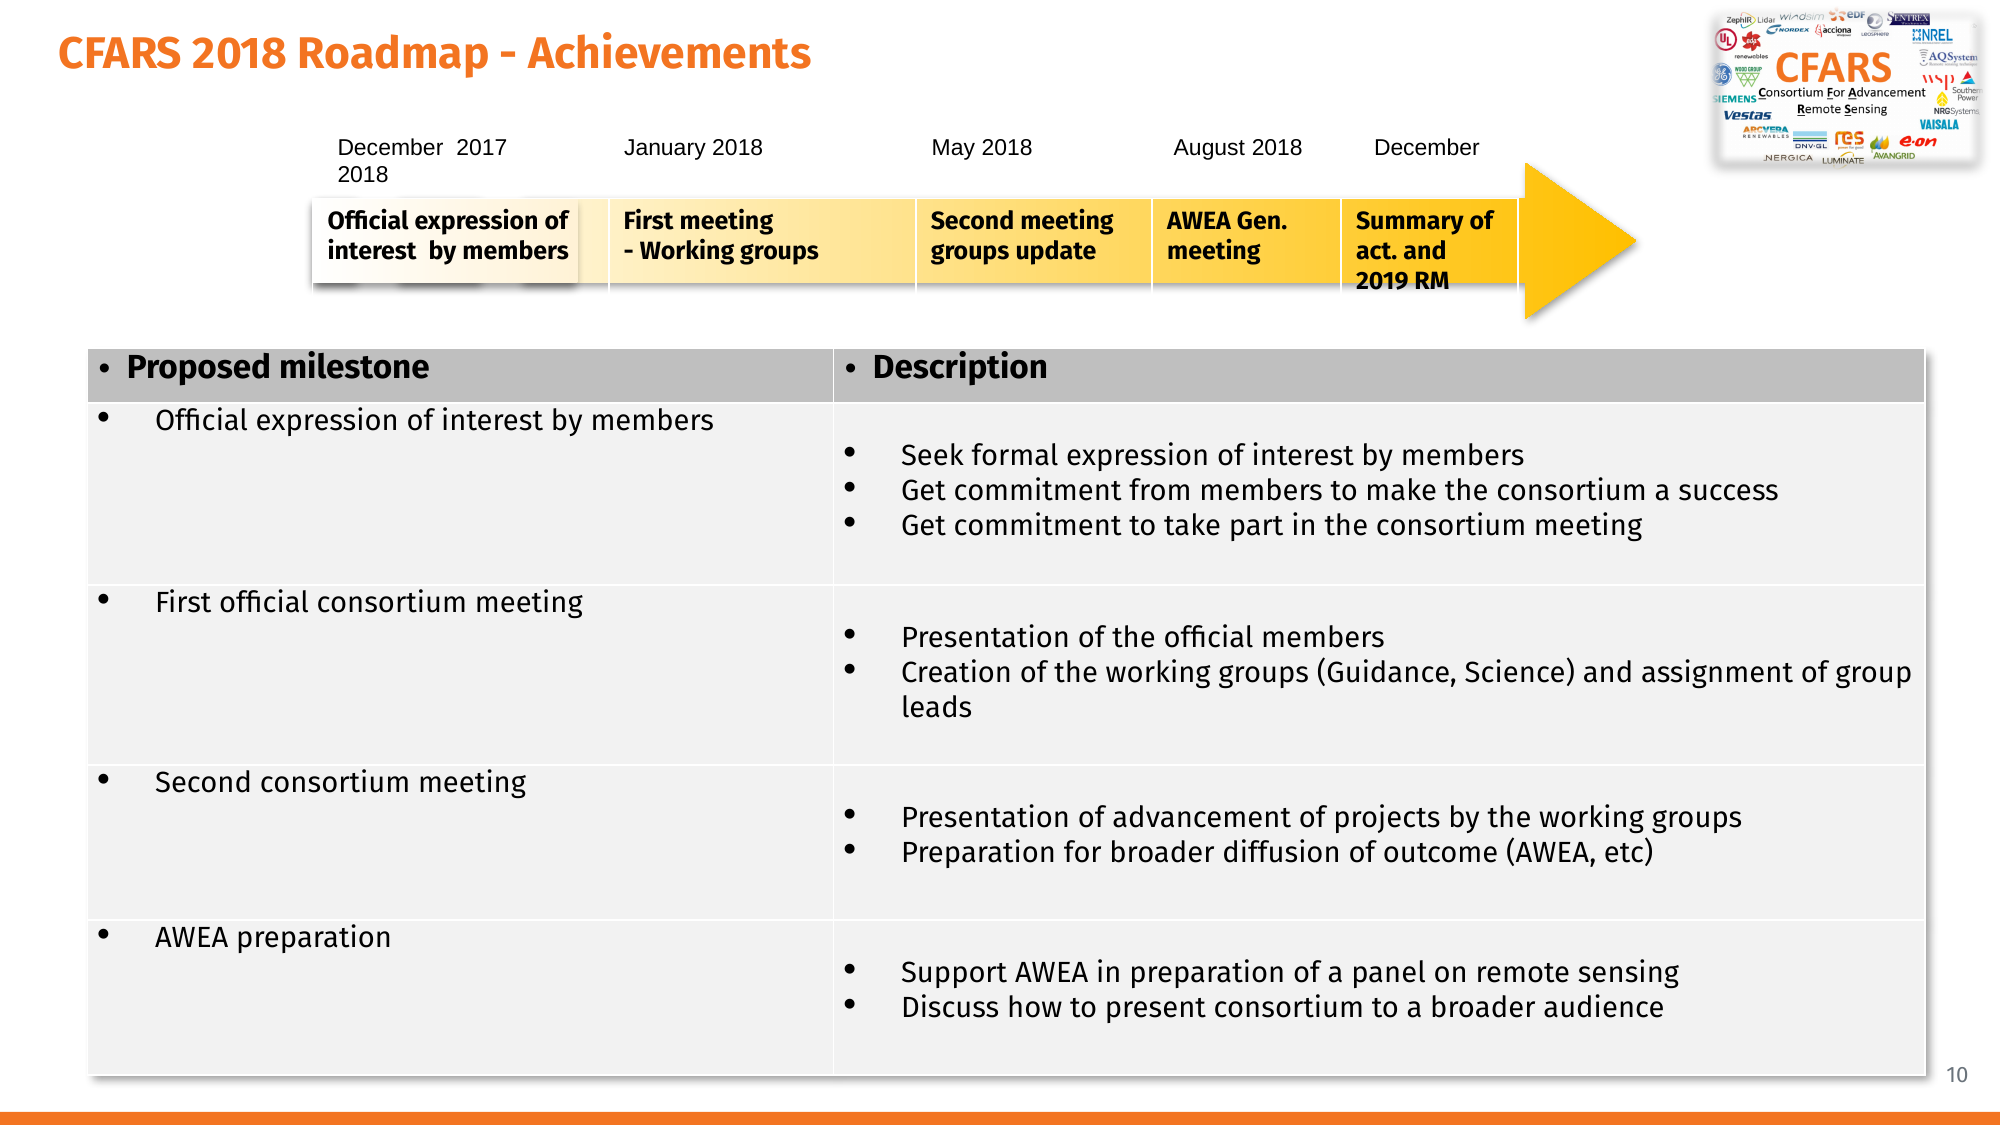

# CFARS 2018 Roadmap - Achievements
December  2017                  January 2018                          May 2018                      August 2018           December 2018

| Official expression of interest by members | First meeting - Working groups | Second meeting groups update | AWEA Gen. meeting | Summary of act. and 2019 RM |
| --- | --- | --- | --- | --- |

| Proposed milestone | Description |
| --- | --- |
| Official expression of interest by members | Seek formal expression of interest by members Get commitment from members to make the consortium a success Get commitment to take part in the consortium meeting |
| First official consortium meeting | Presentation of the official members Creation of the working groups (Guidance, Science) and assignment of group leads |
| Second consortium meeting | Presentation of advancement of projects by the working groups Preparation for broader diffusion of outcome (AWEA, etc) |
| AWEA preparation | Support AWEA in preparation of a panel on remote sensing Discuss how to present consortium to a broader audience |
10